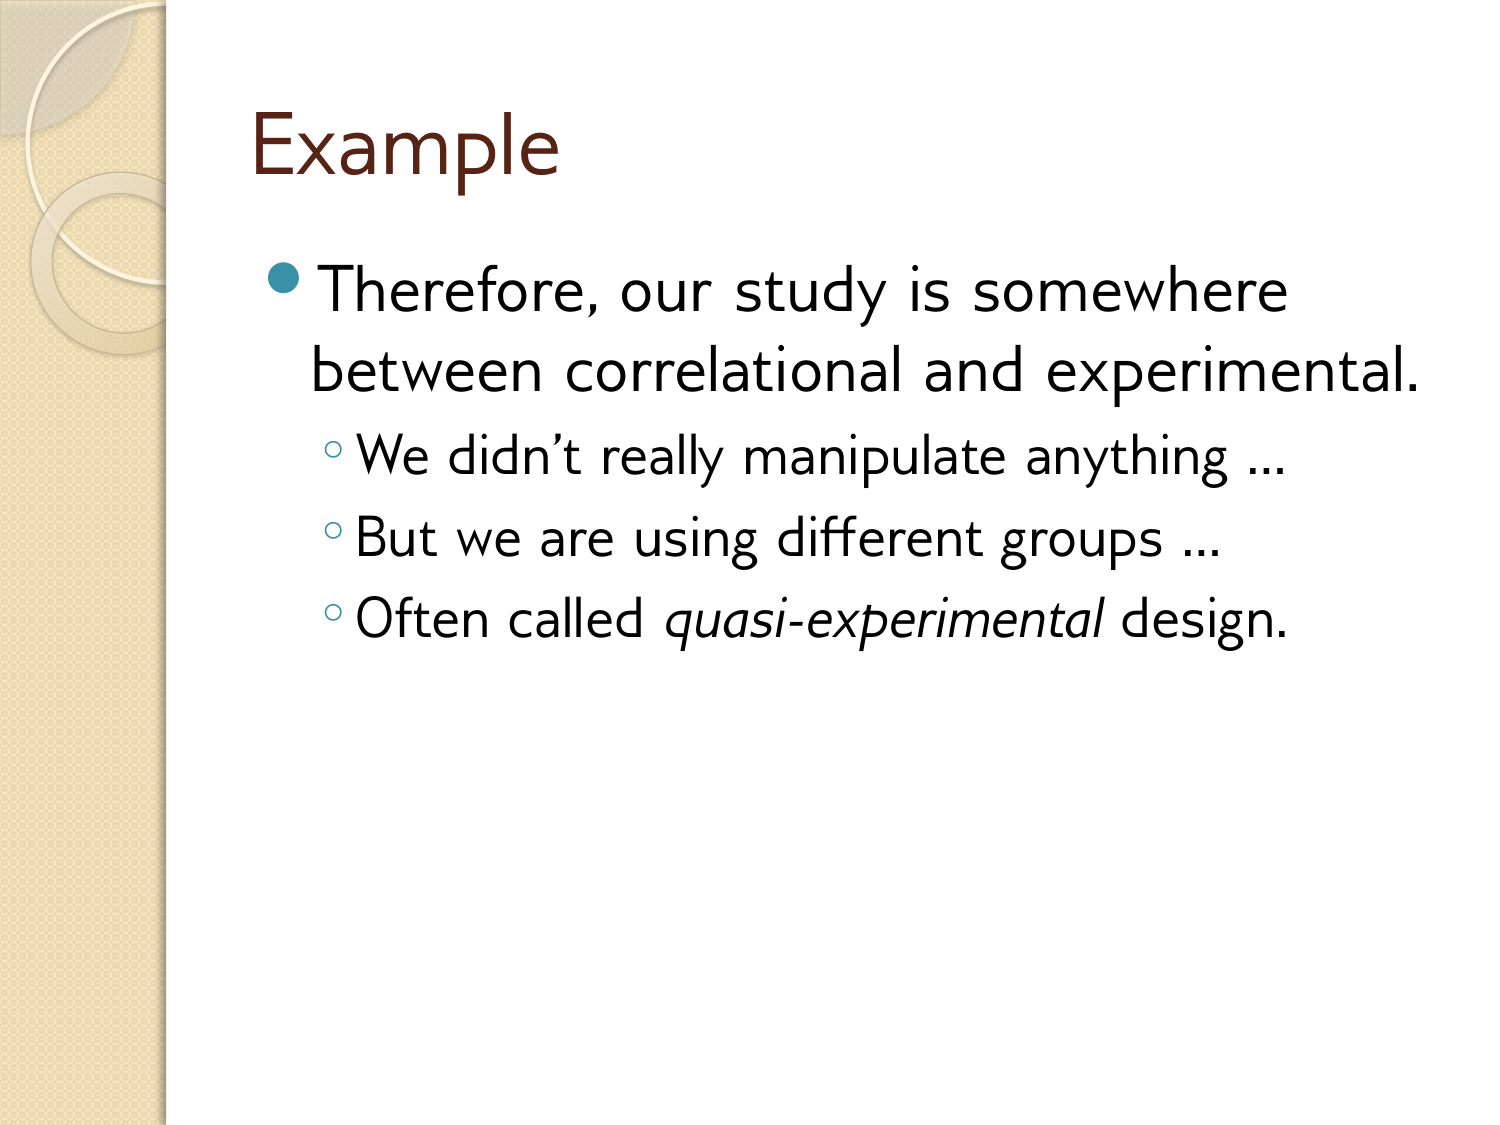

# Example
Therefore, our study is somewhere between correlational and experimental.
We didn’t really manipulate anything …
But we are using different groups …
Often called quasi-experimental design.